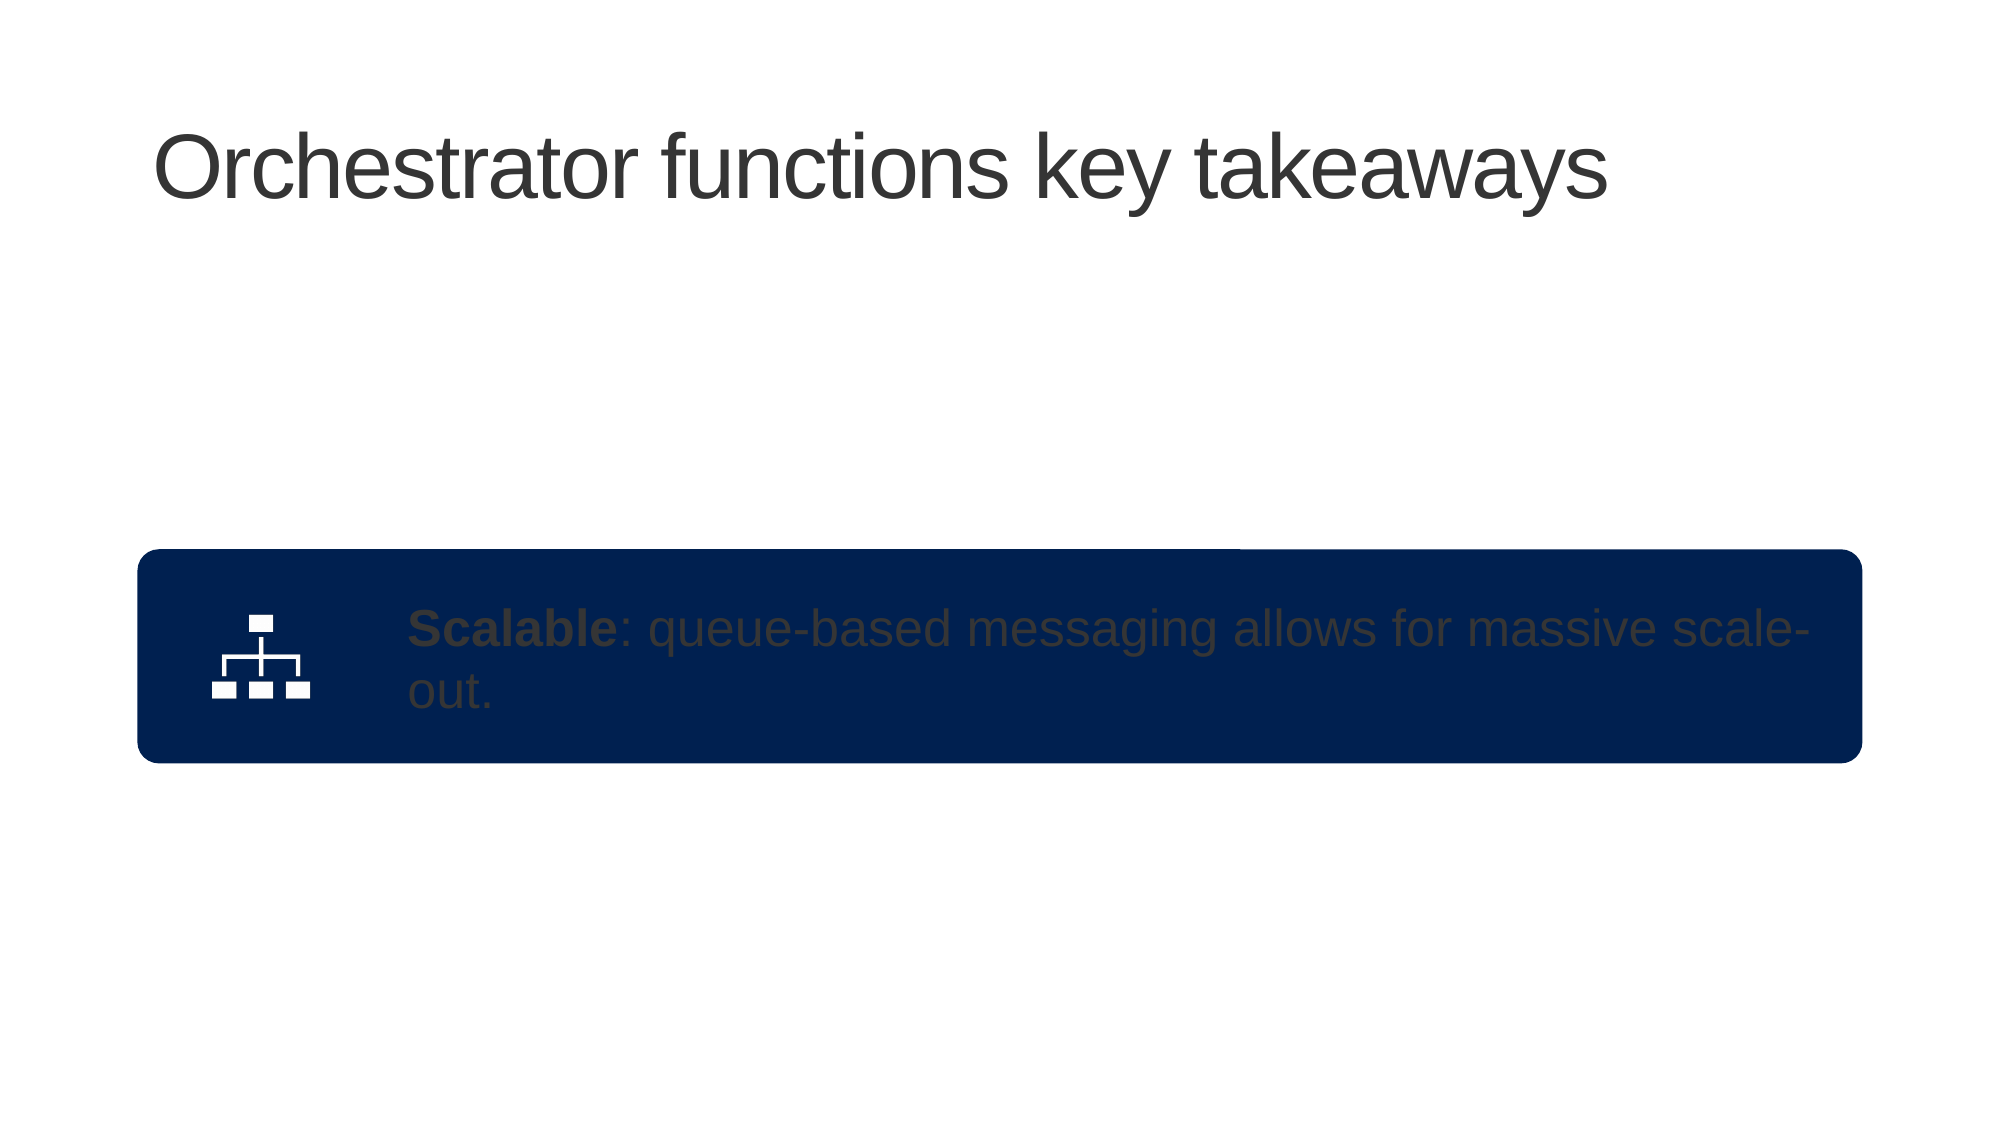

# Orchestrator functions key takeaways
Scalable: queue-based messaging allows for massive scale-out.